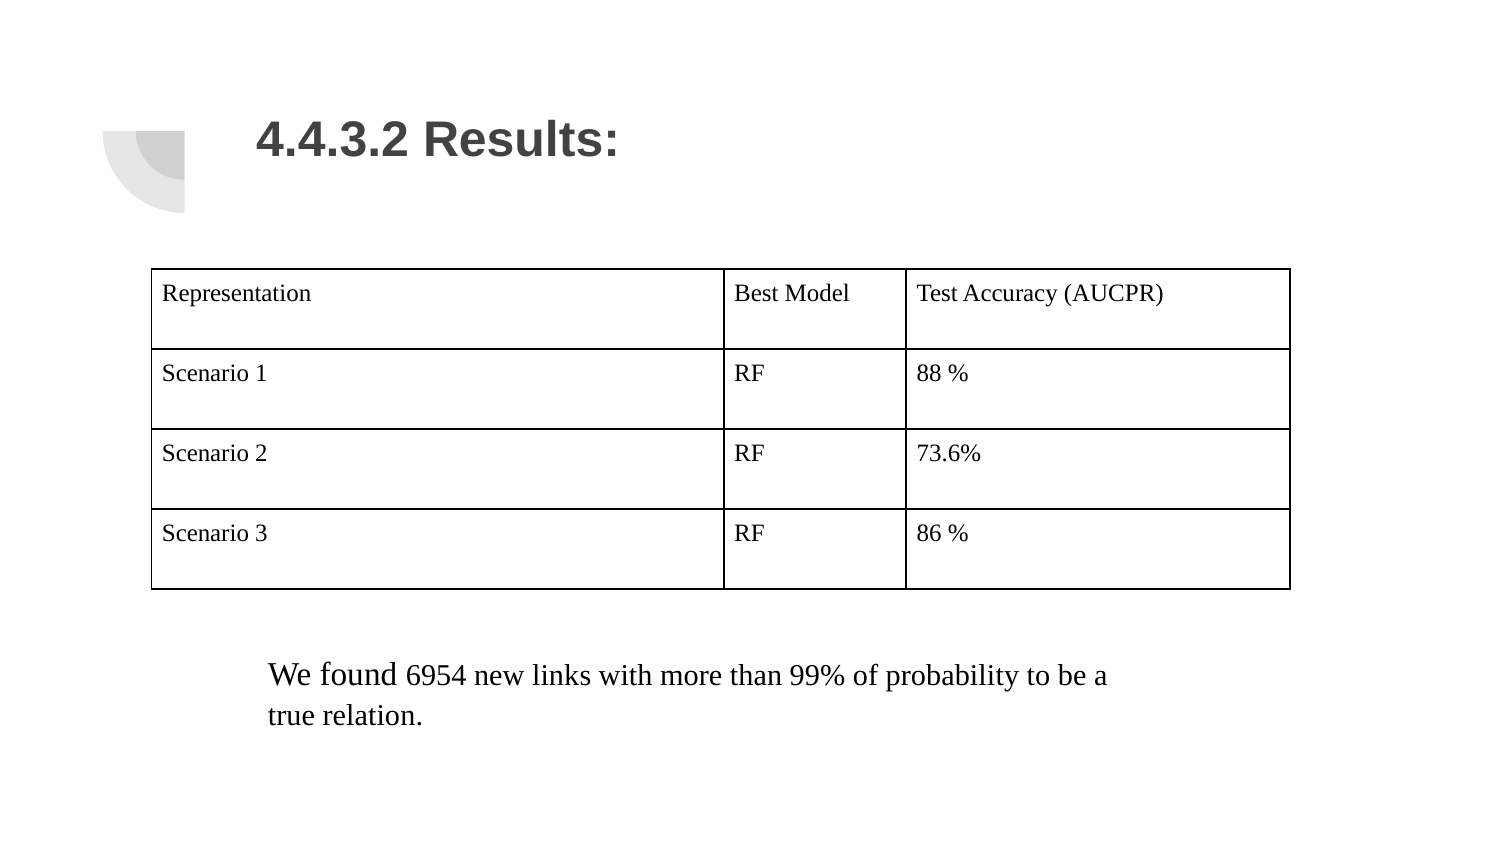

# 4.4.3.2 Results:
| Representation | Best Model | Test Accuracy (AUCPR) |
| --- | --- | --- |
| Scenario 1 | RF | 88 % |
| Scenario 2 | RF | 73.6% |
| Scenario 3 | RF | 86 % |
We found 6954 new links with more than 99% of probability to be a true relation.